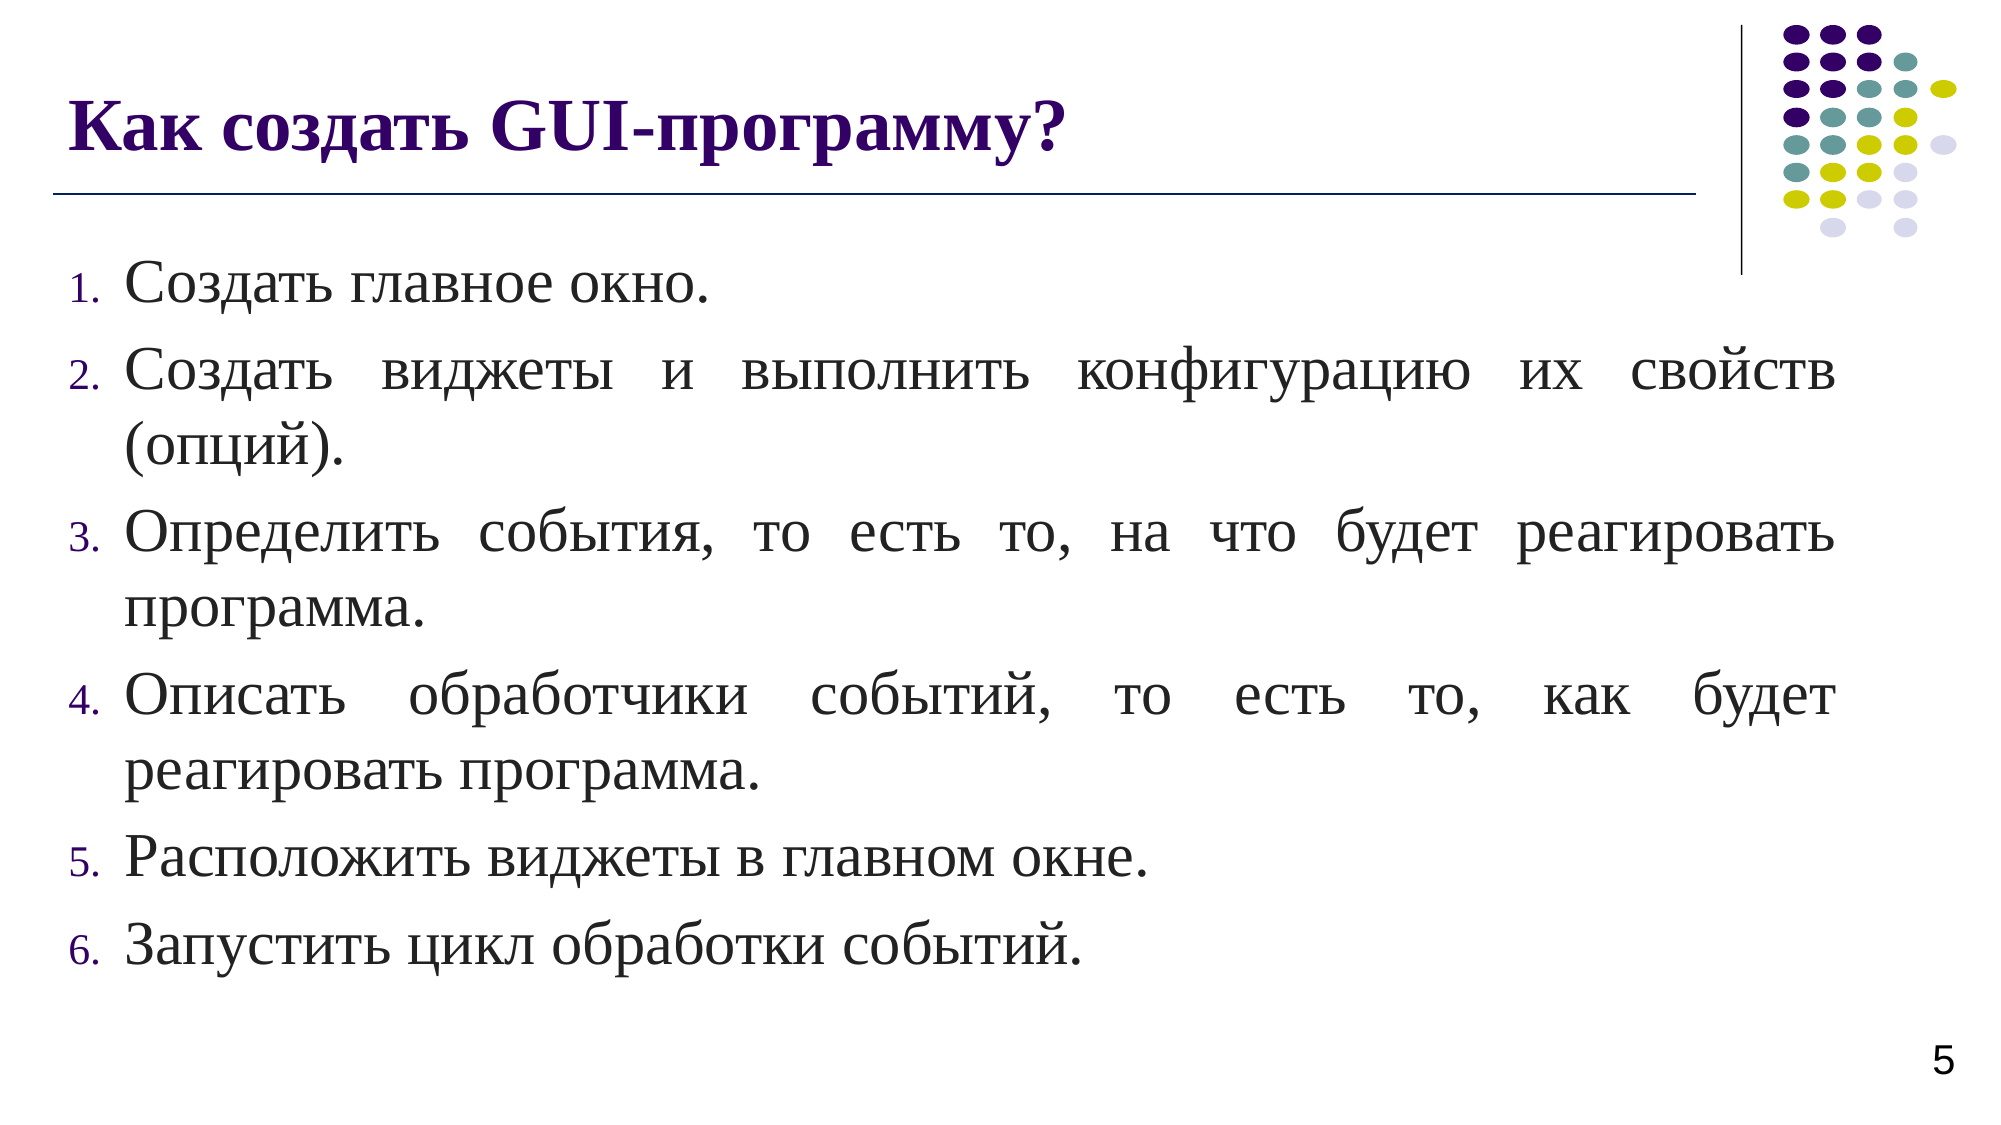

# Как создать GUI-программу?
Создать главное окно.
Создать виджеты и выполнить конфигурацию их свойств (опций).
Определить события, то есть то, на что будет реагировать программа.
Описать обработчики событий, то есть то, как будет реагировать программа.
Расположить виджеты в главном окне.
Запустить цикл обработки событий.

5